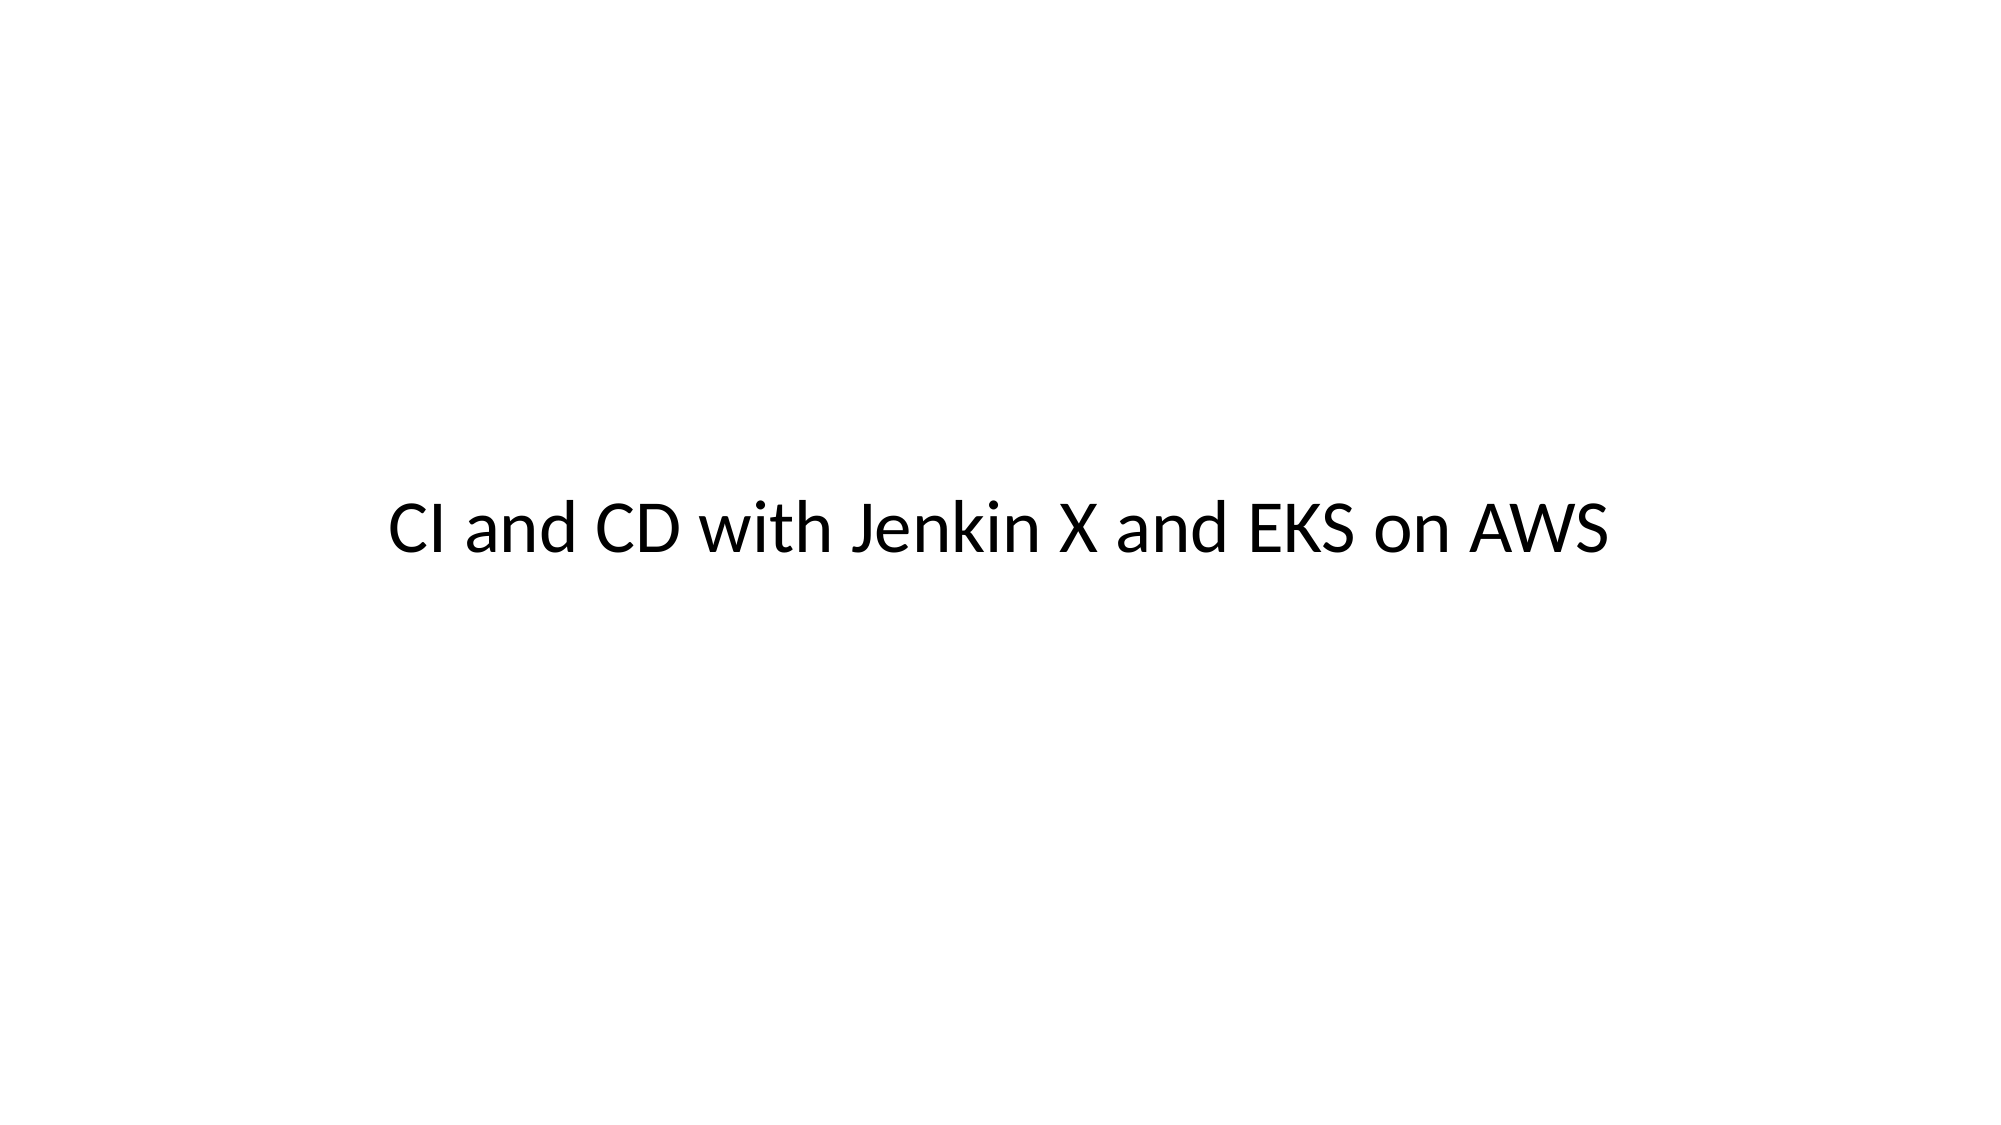

# CI and CD with Jenkin X and EKS on AWS